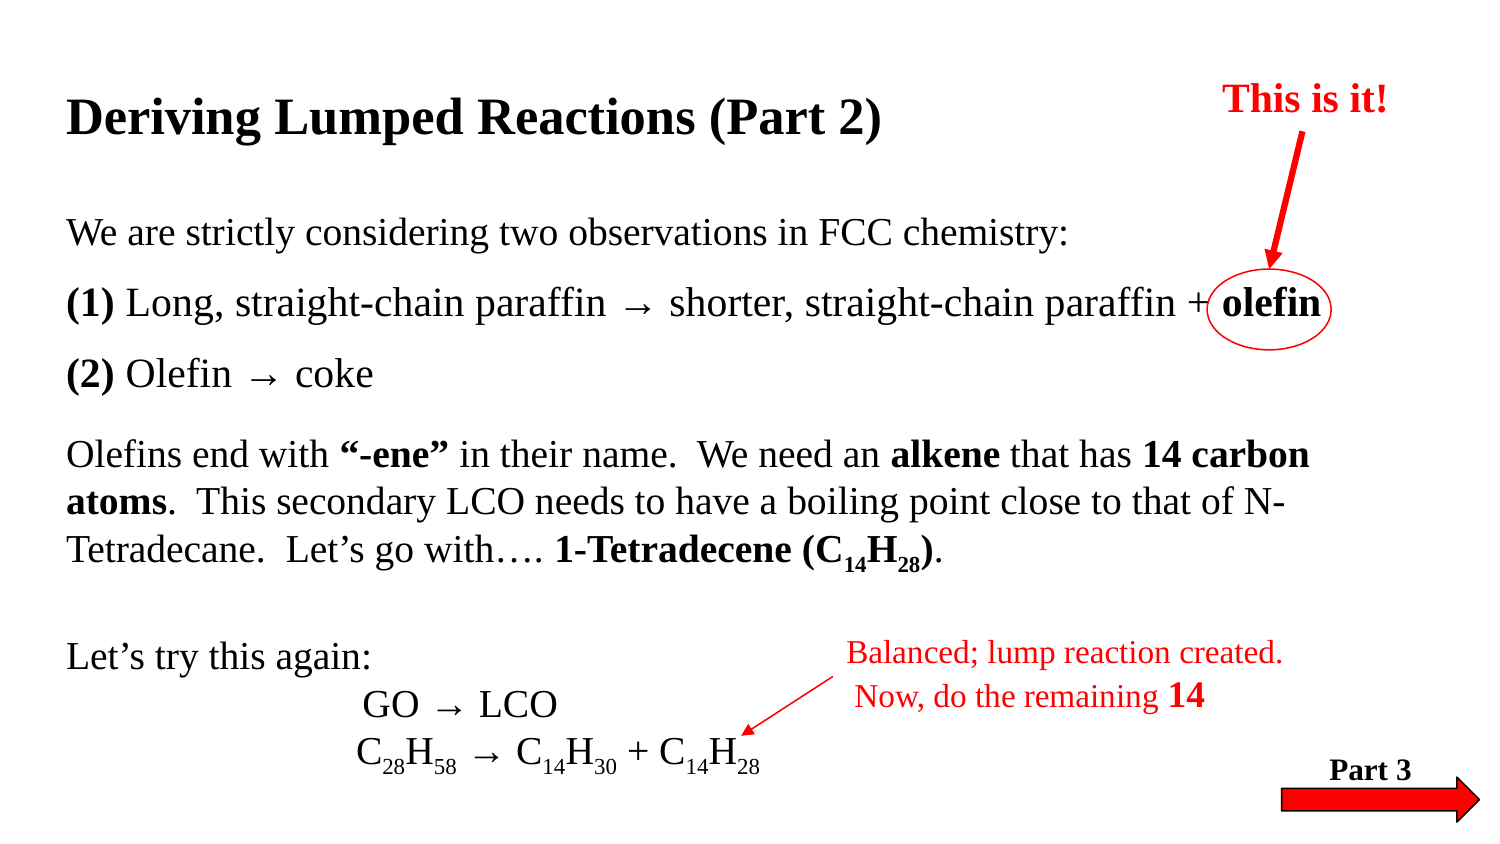

This is it!
# Deriving Lumped Reactions (Part 2)

We are strictly considering two observations in FCC chemistry:
(1) Long, straight-chain paraffin → shorter, straight-chain paraffin + olefin
(2) Olefin → coke

Olefins end with “-ene” in their name.  We need an alkene that has 14 carbon atoms.  This secondary LCO needs to have a boiling point close to that of N-Tetradecane.  Let’s go with…. 1-Tetradecene (C14H28).
Let’s try this again:
                               GO → LCO
                             C28H58 → C14H30 + C14H28
Balanced; lump reaction created.  Now, do the remaining 14
Part 3